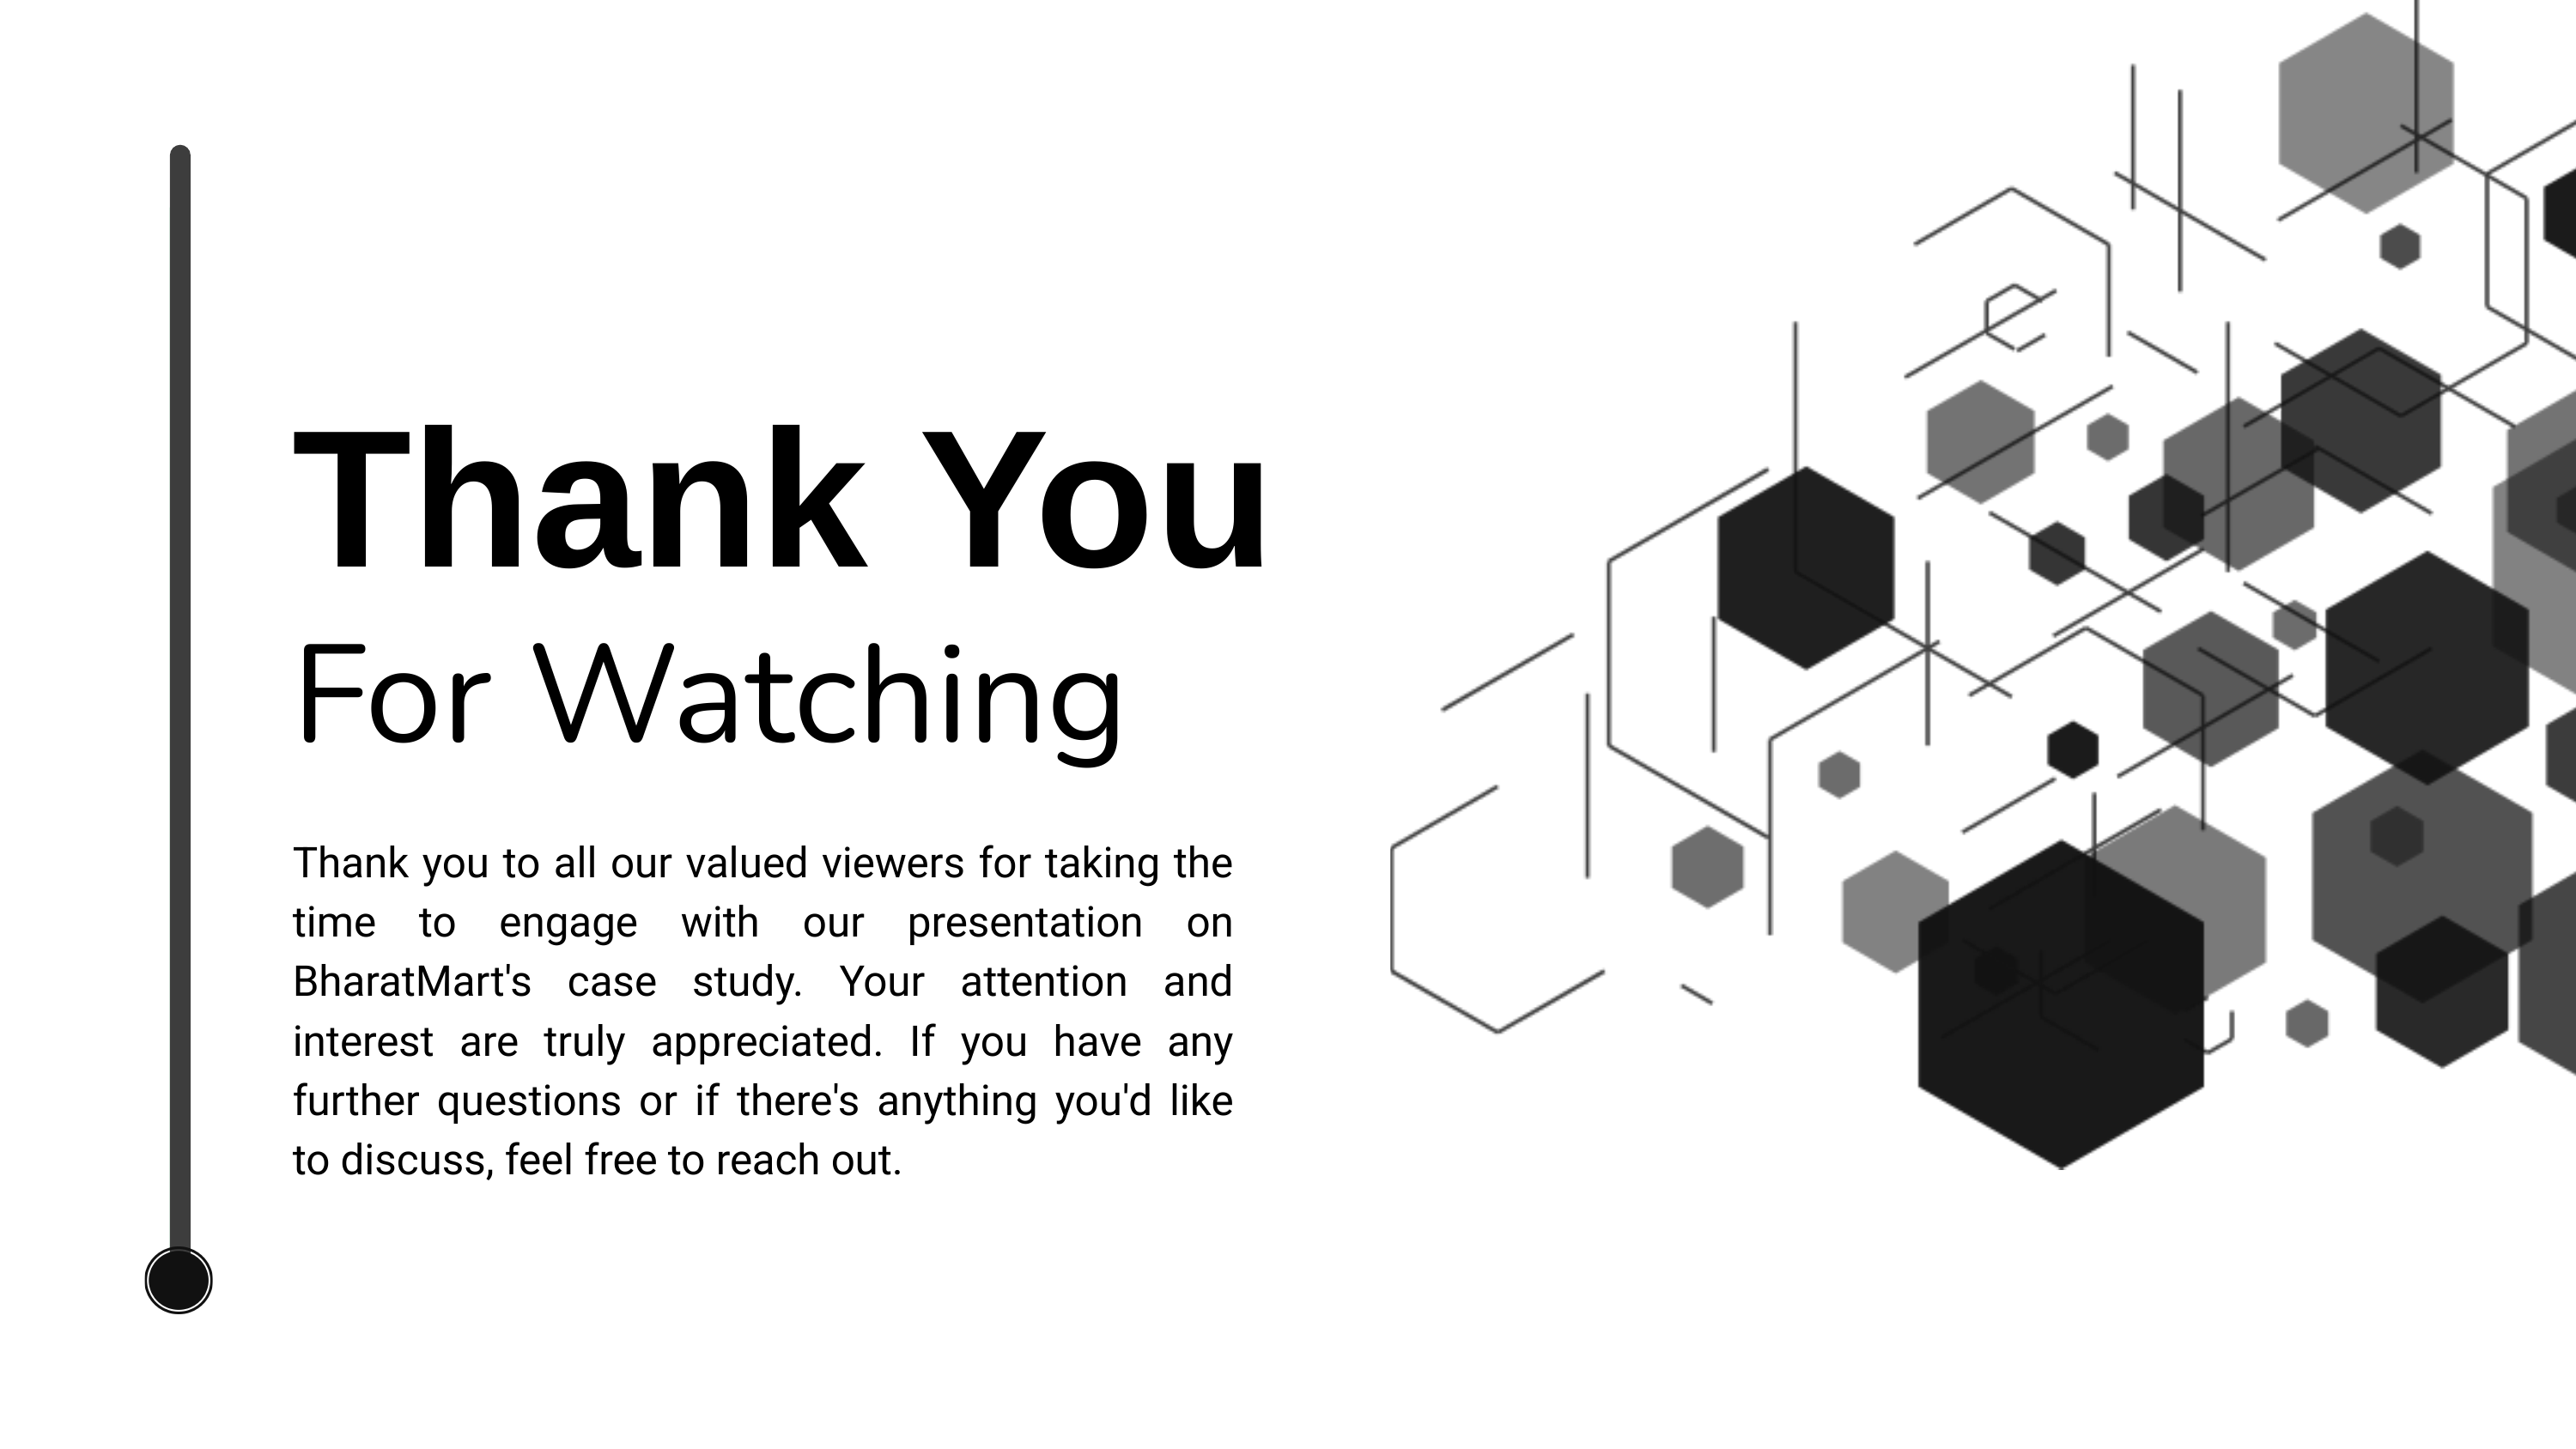

Thank You
For Watching

Thank you to all our valued viewers for taking the time to engage with our presentation on BharatMart's case study. Your attention and interest are truly appreciated. If you have any further questions or if there's anything you'd like to discuss, feel free to reach out.